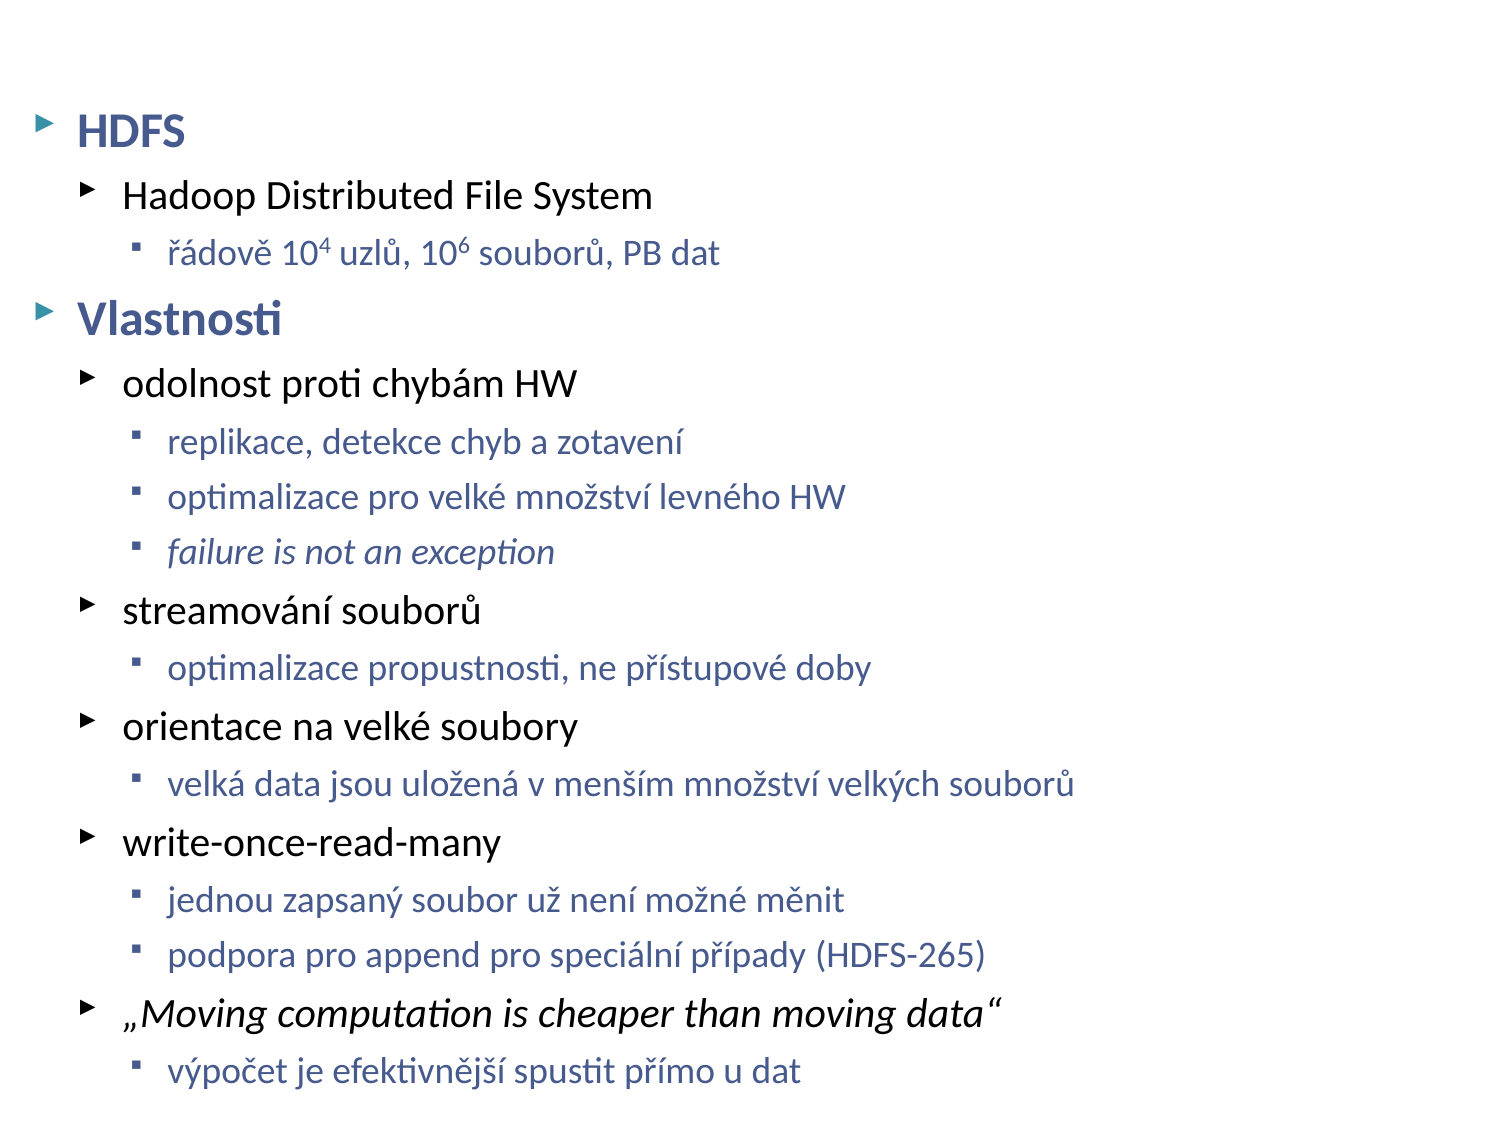

# HDFS
HDFS
Hadoop Distributed File System
řádově 104 uzlů, 106 souborů, PB dat
Vlastnosti
odolnost proti chybám HW
replikace, detekce chyb a zotavení
optimalizace pro velké množství levného HW
failure is not an exception
streamování souborů
optimalizace propustnosti, ne přístupové doby
orientace na velké soubory
velká data jsou uložená v menším množství velkých souborů
write-once-read-many
jednou zapsaný soubor už není možné měnit
podpora pro append pro speciální případy (HDFS-265)
„Moving computation is cheaper than moving data“
výpočet je efektivnější spustit přímo u dat